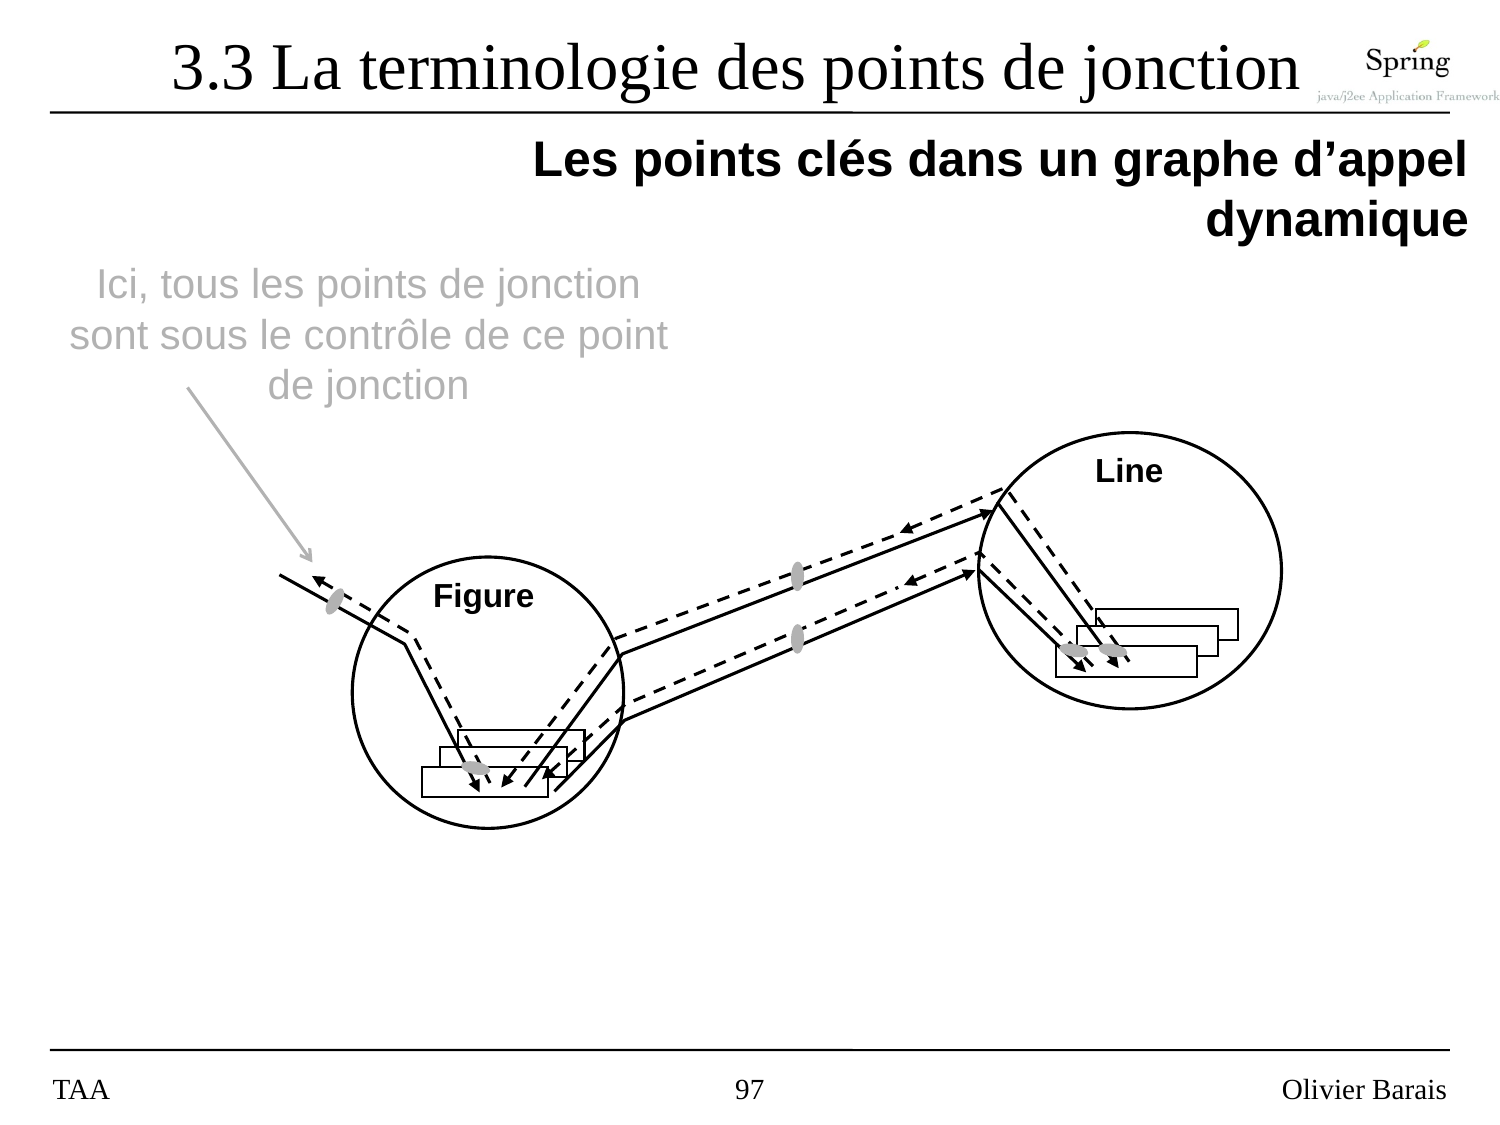

# 3.3 La terminologie des points de jonction
Les points clés dans un graphe d’appel dynamique
Ici, tous les points de jonction sont sous le contrôle de ce point de jonction

Line

Figure

TAA
97
Olivier Barais